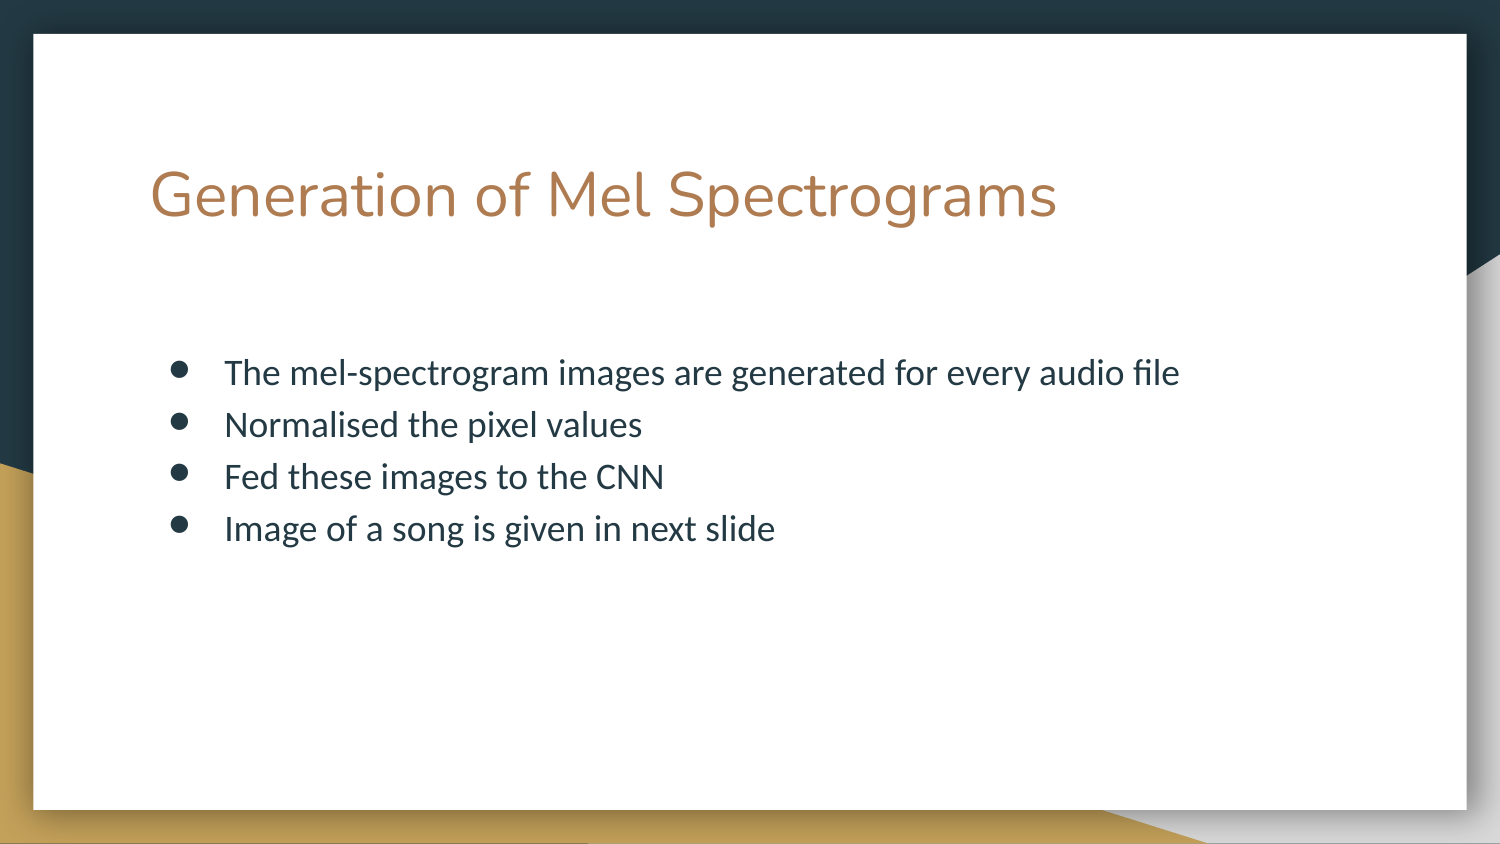

# Generation of Mel Spectrograms
The mel-spectrogram images are generated for every audio file
Normalised the pixel values
Fed these images to the CNN
Image of a song is given in next slide